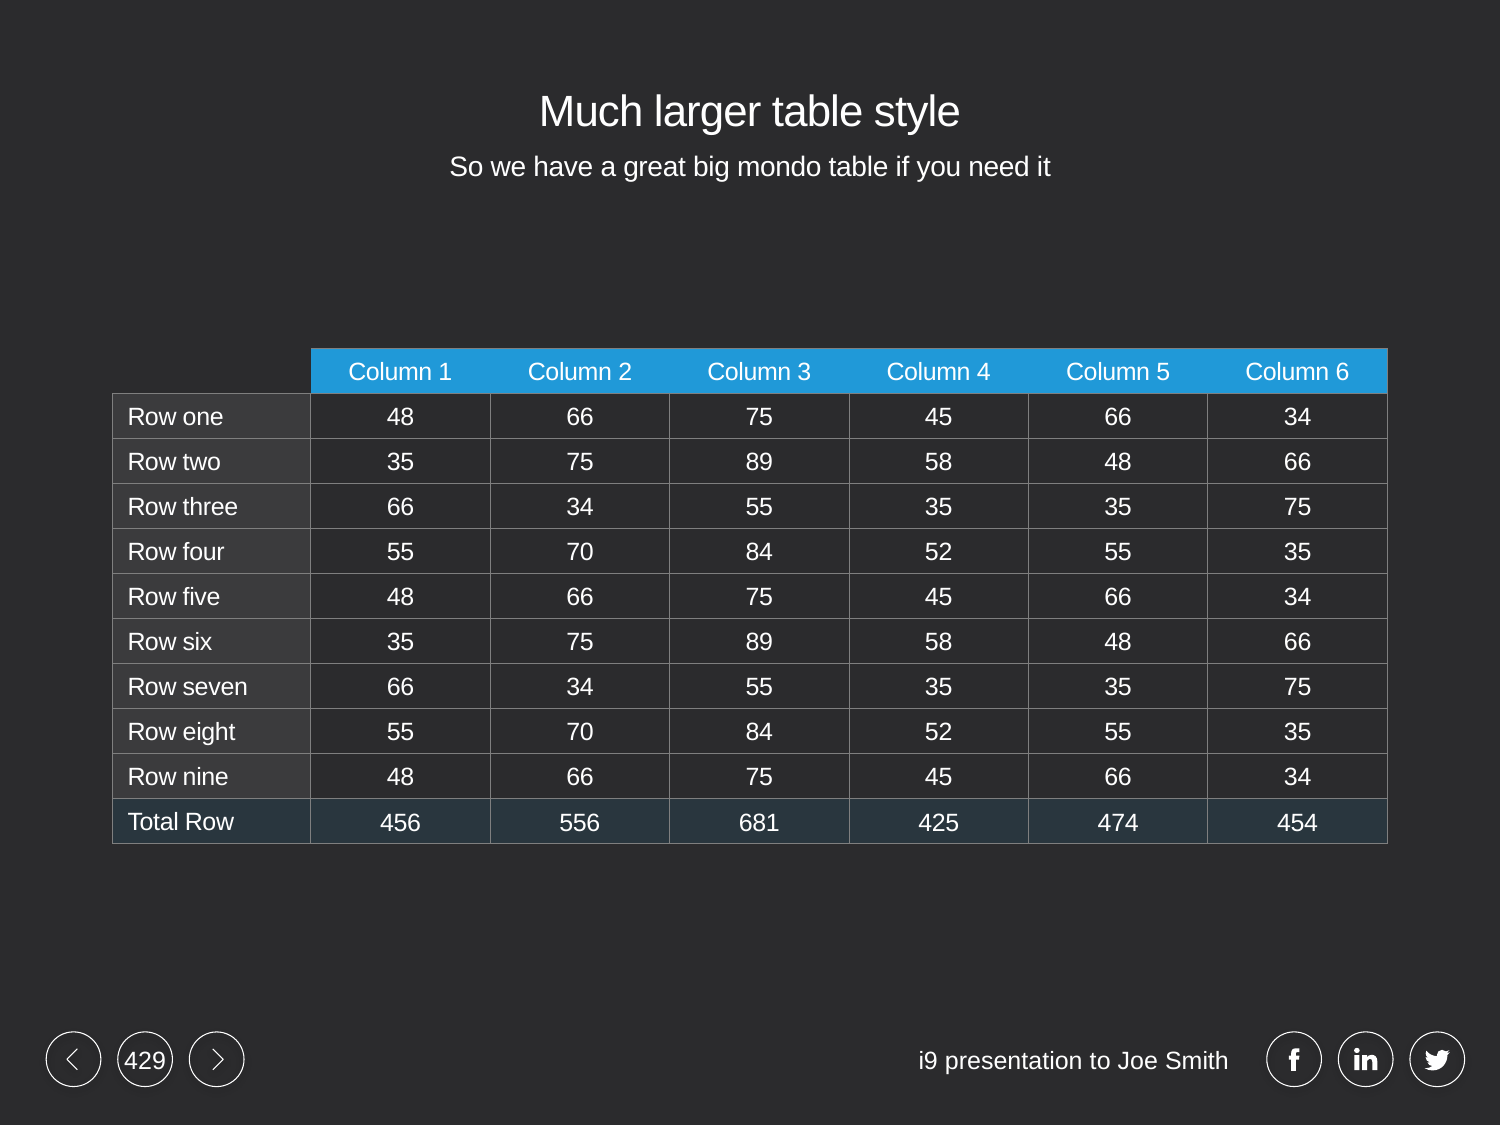

# Much larger table style
So we have a great big mondo table if you need it
|  | Column 1 | Column 2 | Column 3 | Column 4 | Column 5 | Column 6 |
| --- | --- | --- | --- | --- | --- | --- |
| Row one | 48 | 66 | 75 | 45 | 66 | 34 |
| Row two | 35 | 75 | 89 | 58 | 48 | 66 |
| Row three | 66 | 34 | 55 | 35 | 35 | 75 |
| Row four | 55 | 70 | 84 | 52 | 55 | 35 |
| Row five | 48 | 66 | 75 | 45 | 66 | 34 |
| Row six | 35 | 75 | 89 | 58 | 48 | 66 |
| Row seven | 66 | 34 | 55 | 35 | 35 | 75 |
| Row eight | 55 | 70 | 84 | 52 | 55 | 35 |
| Row nine | 48 | 66 | 75 | 45 | 66 | 34 |
| Total Row | 456 | 556 | 681 | 425 | 474 | 454 |